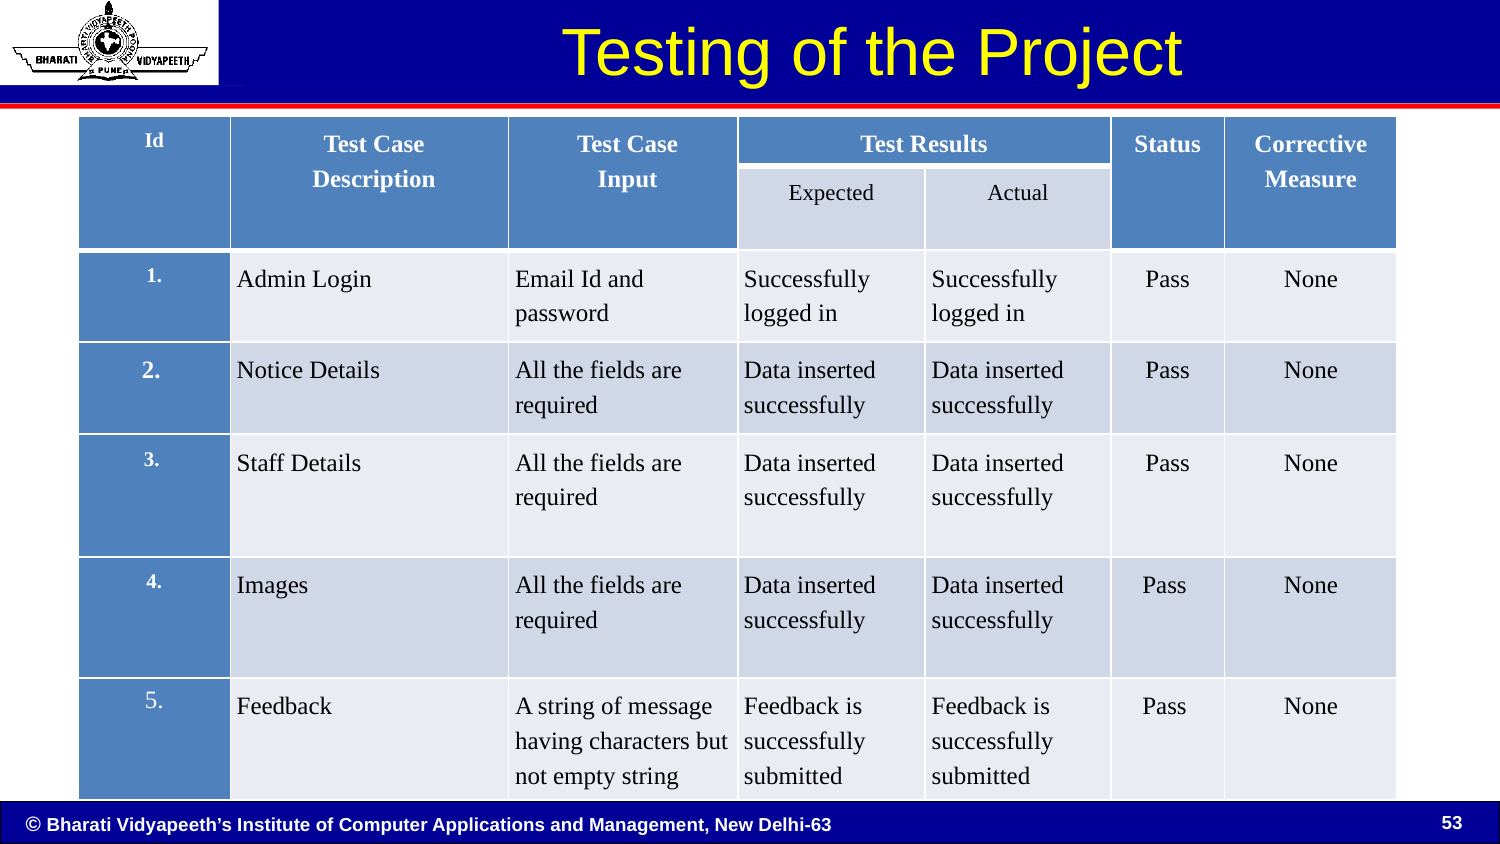

# Testing of the Project
| Id | Test Case Description | Test Case Input | Test Results |  | Status | Corrective Measure |
| --- | --- | --- | --- | --- | --- | --- |
|  |  |  | Expected | Actual |  |  |
| 1. | Admin Login | Email Id and password | Successfully logged in | Successfully logged in | Pass | None |
| 2. | Notice Details | All the fields are required | Data inserted successfully | Data inserted successfully | Pass | None |
| 3. | Staff Details | All the fields are required | Data inserted successfully | Data inserted successfully | Pass | None |
| 4. | Images | All the fields are required | Data inserted successfully | Data inserted successfully | Pass | None |
| 5. | Feedback | A string of message having characters but not empty string | Feedback is successfully submitted | Feedback is successfully submitted | Pass | None |